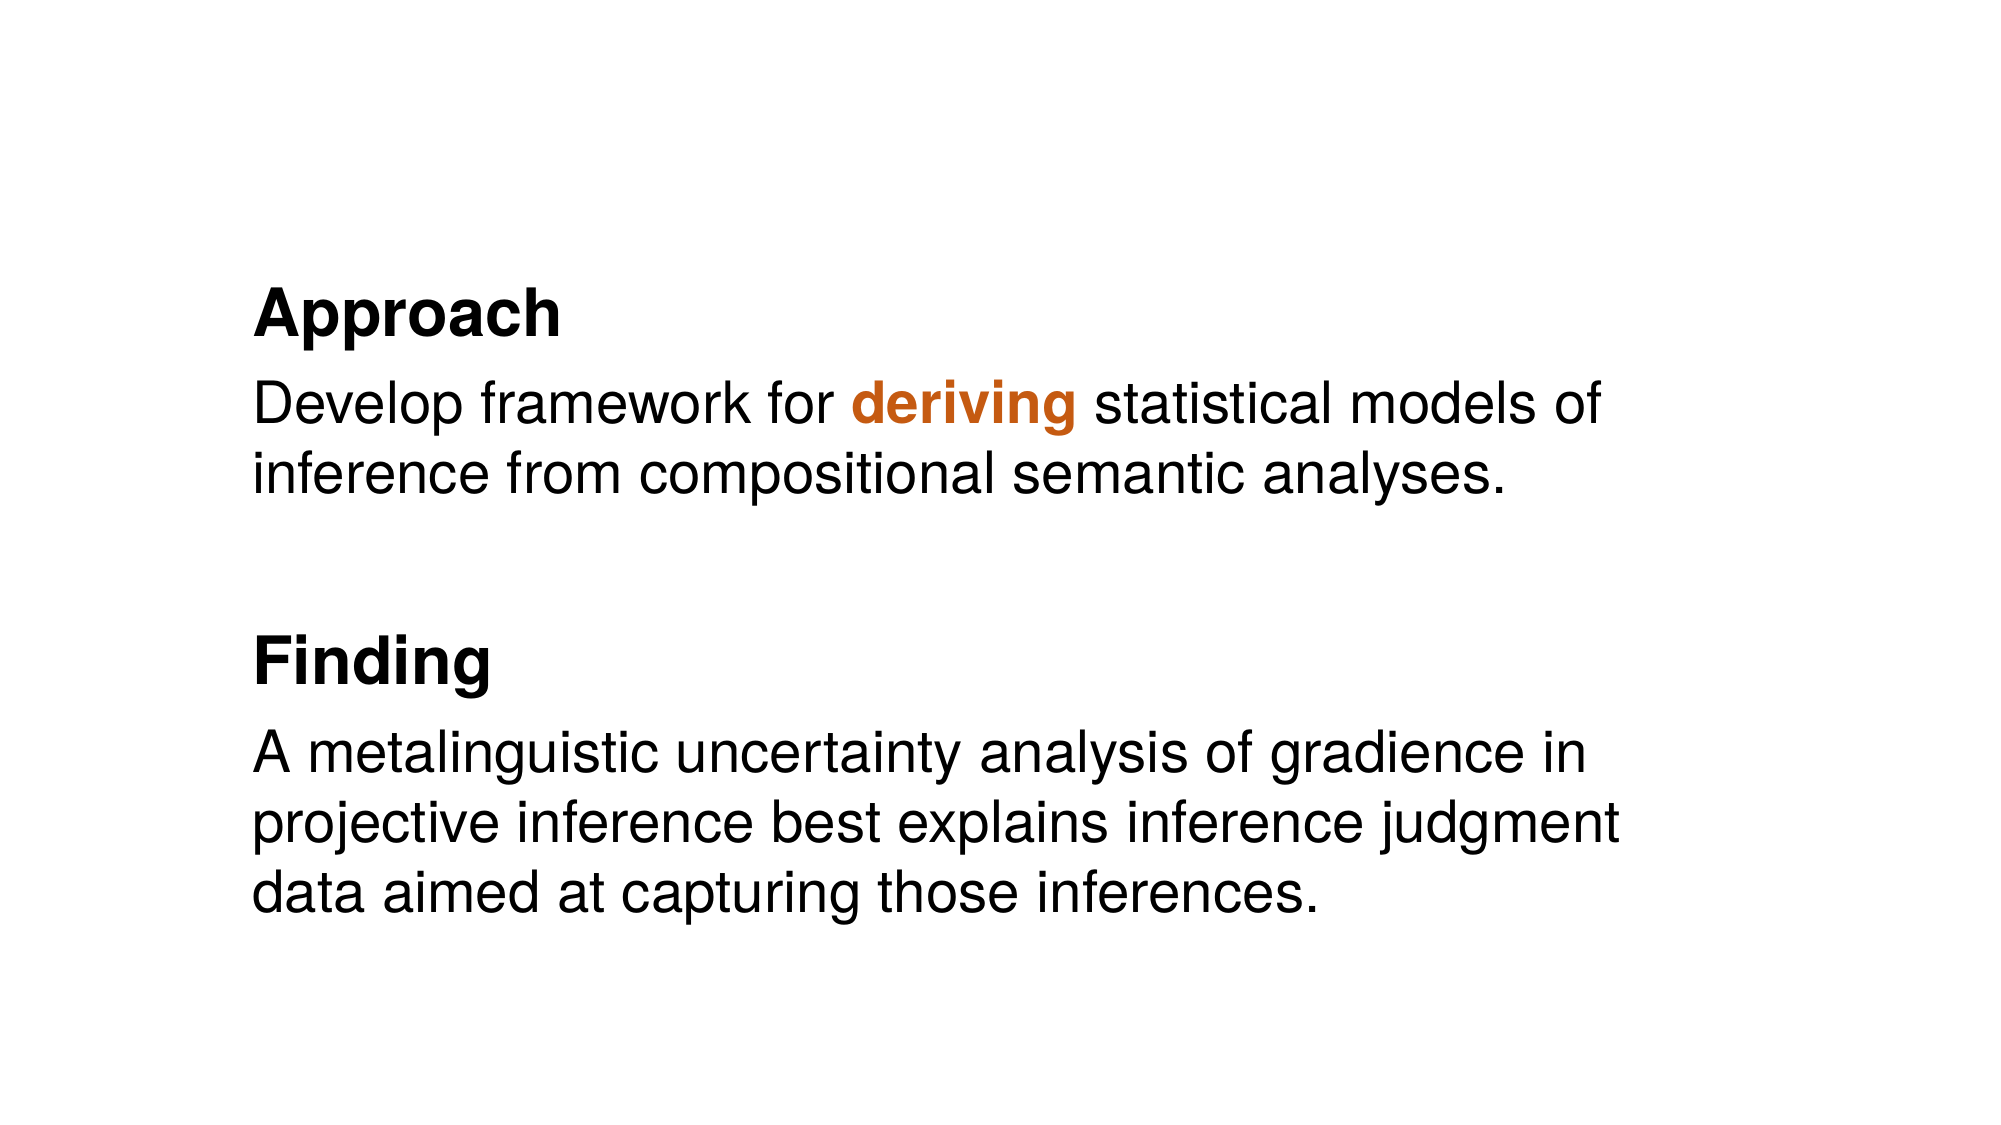

Approach
Develop framework for deriving statistical models of inference from compositional semantic analyses.
Finding
A metalinguistic uncertainty analysis of gradience in projective inference best explains inference judgment data aimed at capturing those inferences.